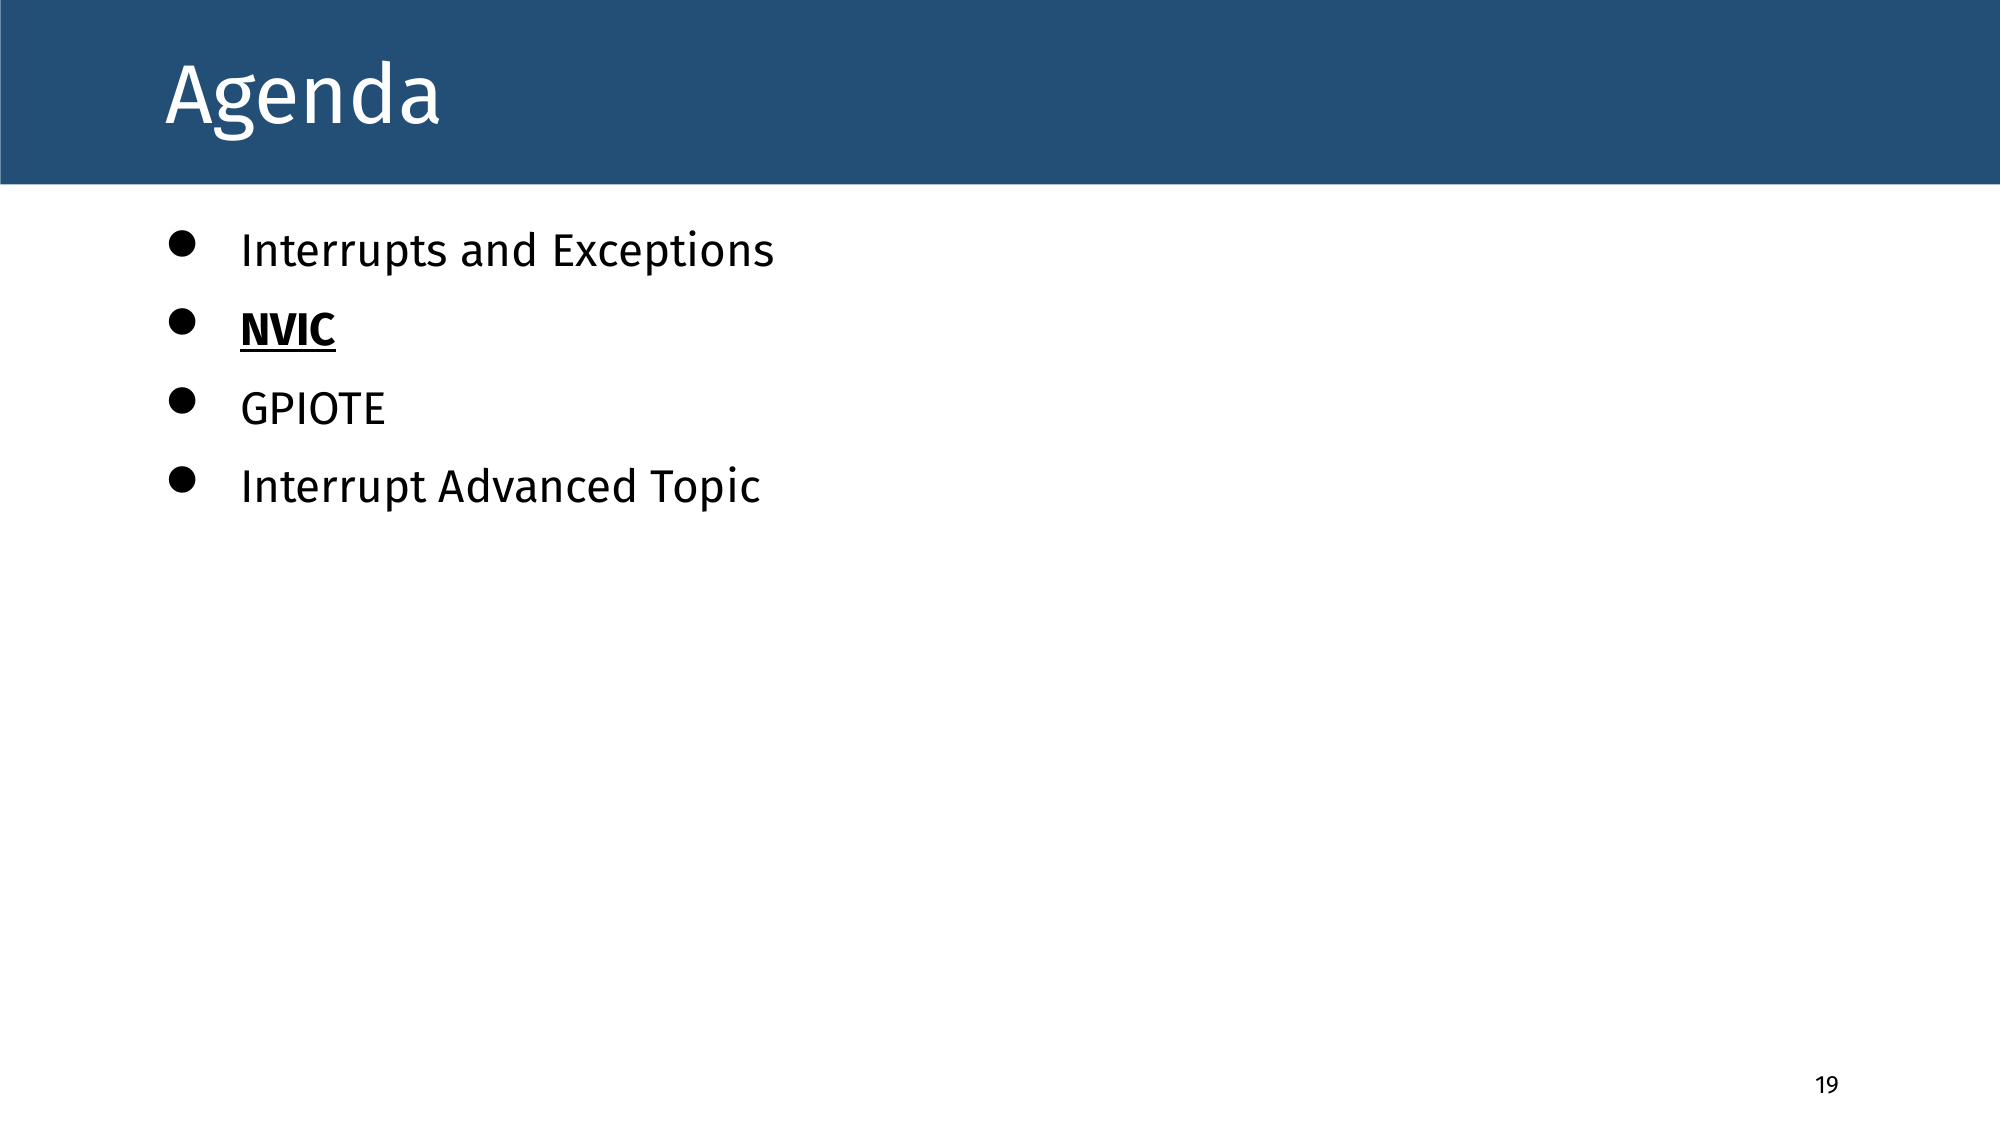

# Agenda
Interrupts and Exceptions
NVIC
GPIOTE
Interrupt Advanced Topic
19